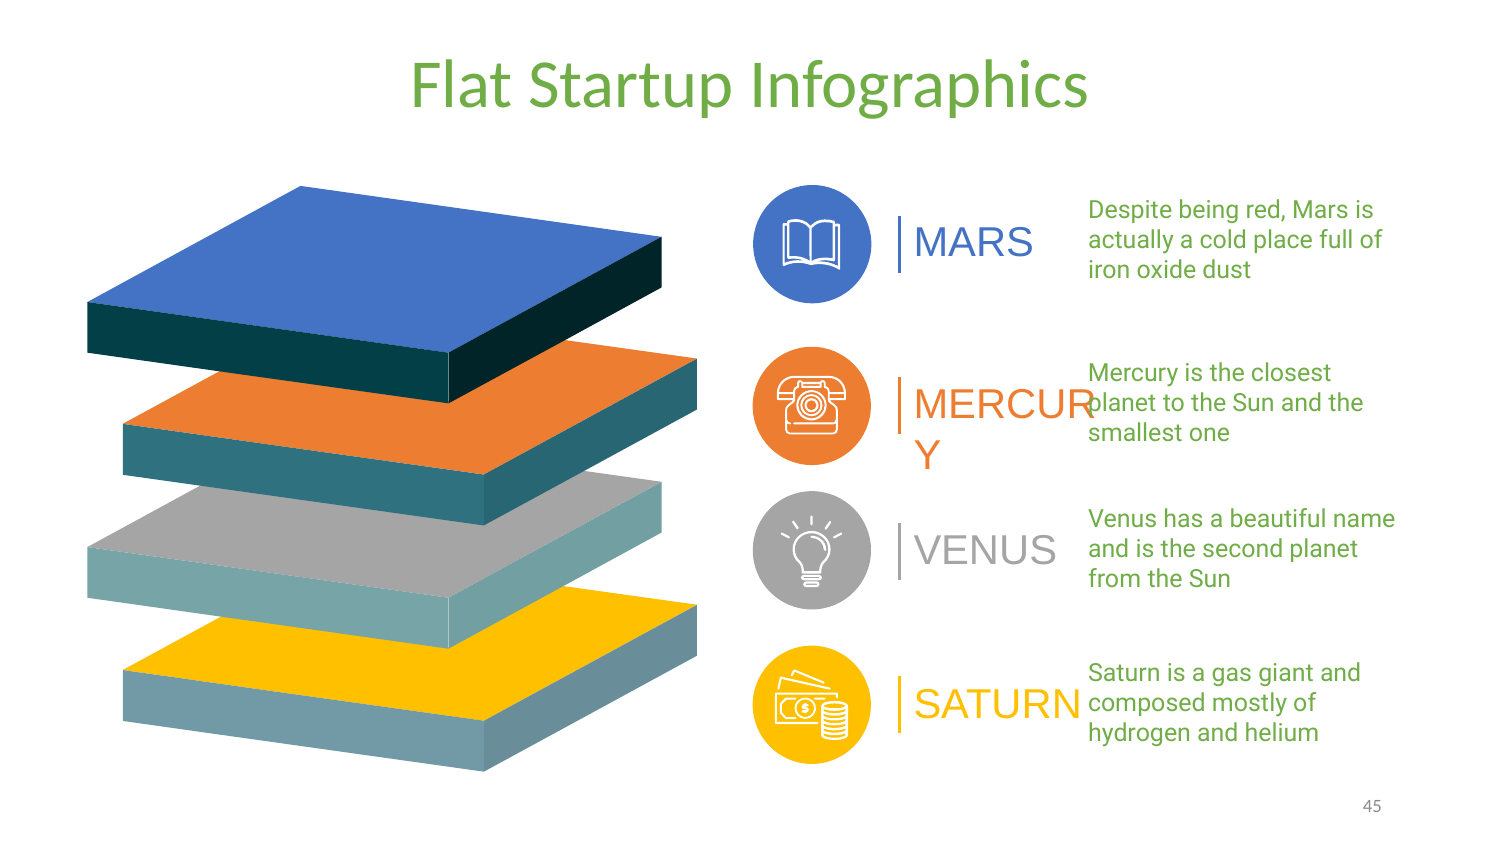

# Flat Startup Infographics
Despite being red, Mars is actually a cold place full of iron oxide dust

MARS

Mercury is the closest planet to the Sun and the smallest one

MERCURY

Venus has a beautiful name and is the second planet from the Sun

VENUS

Saturn is a gas giant and composed mostly of hydrogen and helium

SATURN

45